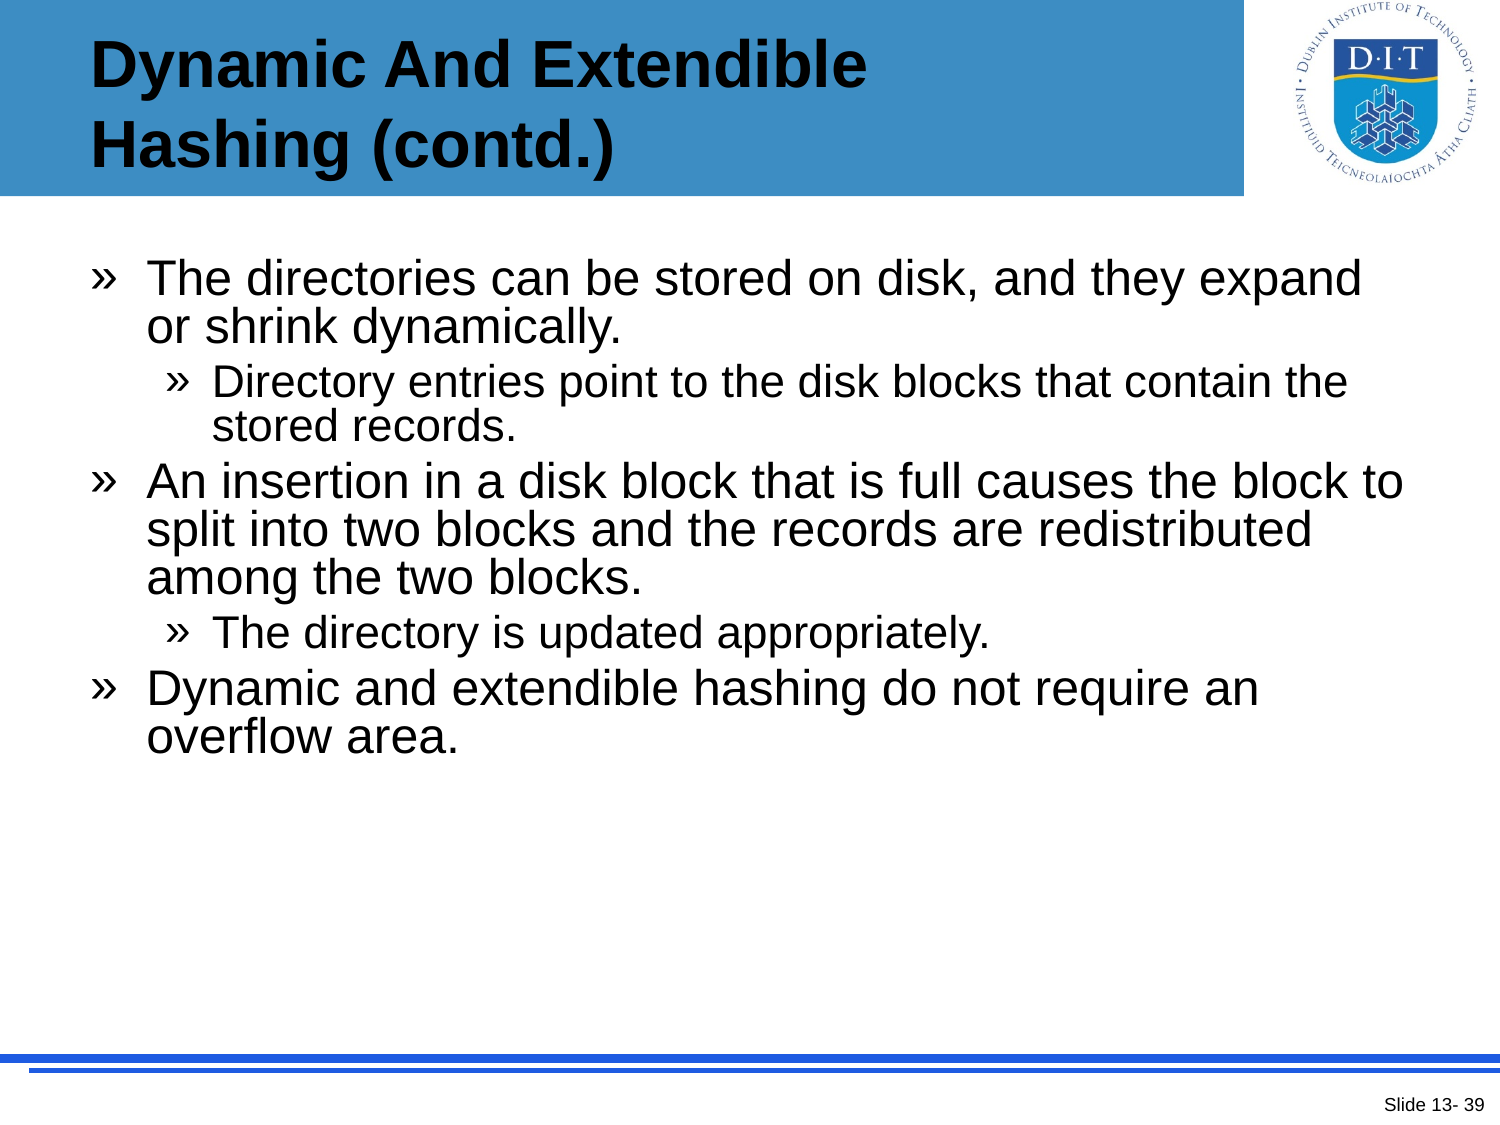

# Dynamic And Extendible Hashing (contd.)
The directories can be stored on disk, and they expand or shrink dynamically.
Directory entries point to the disk blocks that contain the stored records.
An insertion in a disk block that is full causes the block to split into two blocks and the records are redistributed among the two blocks.
The directory is updated appropriately.
Dynamic and extendible hashing do not require an overflow area.
Slide 13- 39